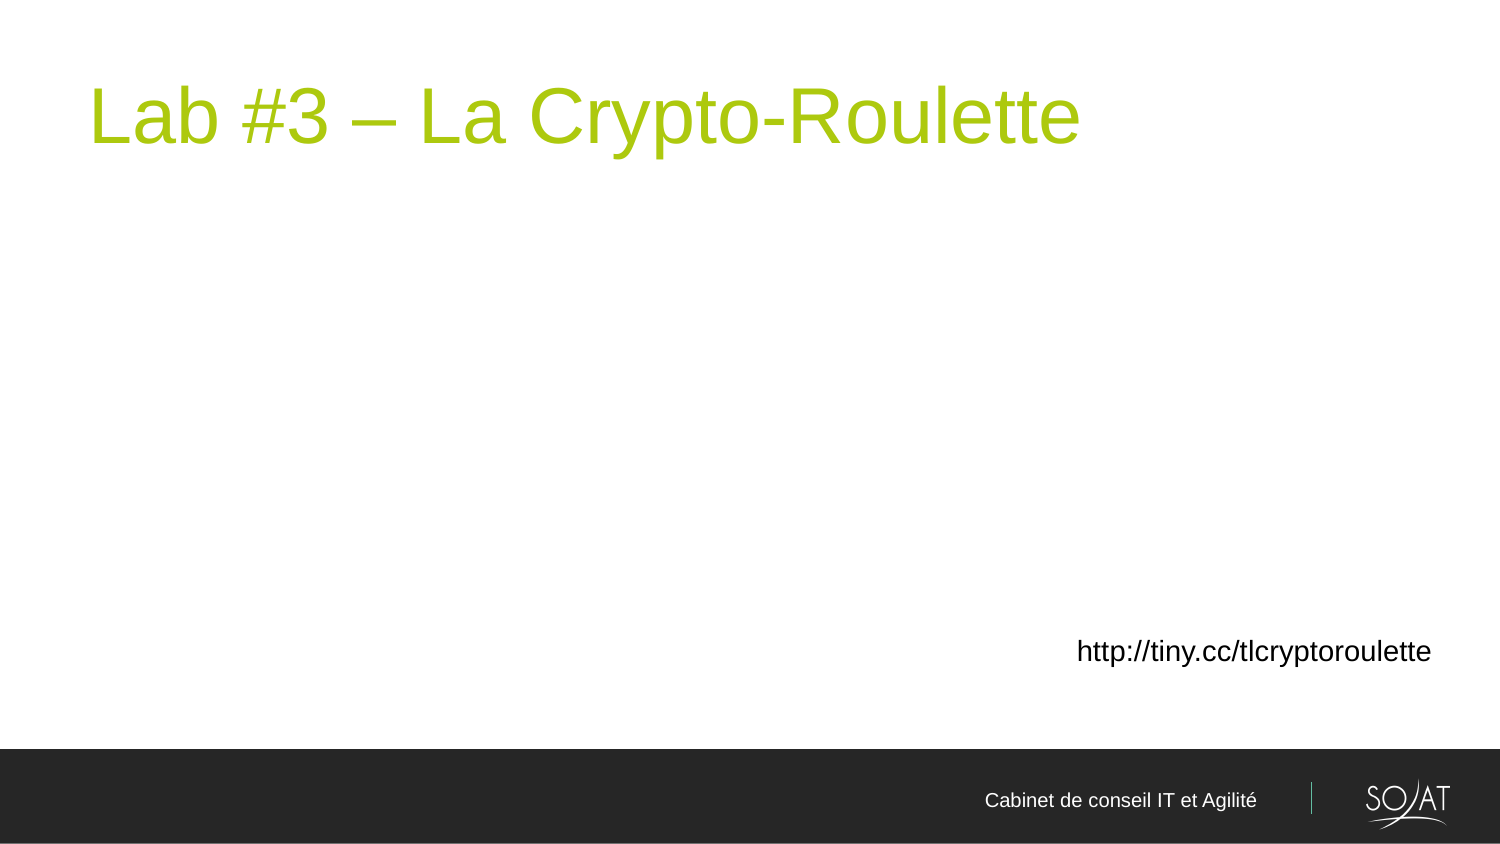

# Lab #3 – La Crypto-Roulette
http://tiny.cc/tlcryptoroulette